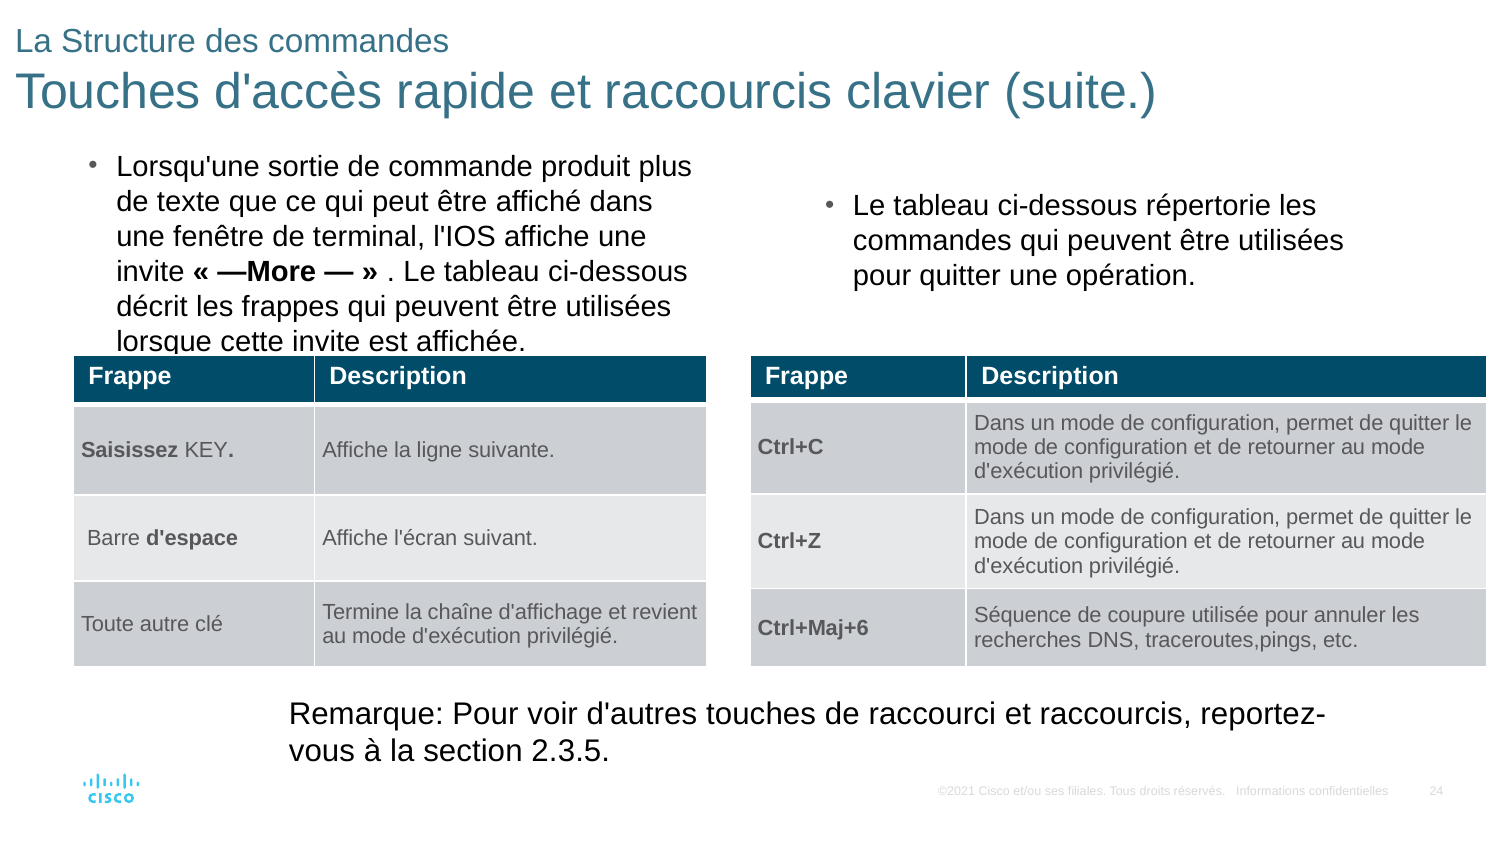

# La Structure des commandes Touches d'accès rapide et raccourcis clavier (suite.)
Lorsqu'une sortie de commande produit plus de texte que ce qui peut être affiché dans une fenêtre de terminal, l'IOS affiche une invite « —More — » . Le tableau ci-dessous décrit les frappes qui peuvent être utilisées lorsque cette invite est affichée.
Le tableau ci-dessous répertorie les commandes qui peuvent être utilisées pour quitter une opération.
| Frappe | Description |
| --- | --- |
| Saisissez KEY. | Affiche la ligne suivante. |
| Barre d'espace | Affiche l'écran suivant. |
| Toute autre clé | Termine la chaîne d'affichage et revient au mode d'exécution privilégié. |
| Frappe | Description |
| --- | --- |
| Ctrl+C | Dans un mode de configuration, permet de quitter le mode de configuration et de retourner au mode d'exécution privilégié. |
| Ctrl+Z | Dans un mode de configuration, permet de quitter le mode de configuration et de retourner au mode d'exécution privilégié. |
| Ctrl+Maj+6 | Séquence de coupure utilisée pour annuler les recherches DNS, traceroutes,pings, etc. |
Remarque: Pour voir d'autres touches de raccourci et raccourcis, reportez-vous à la section 2.3.5.